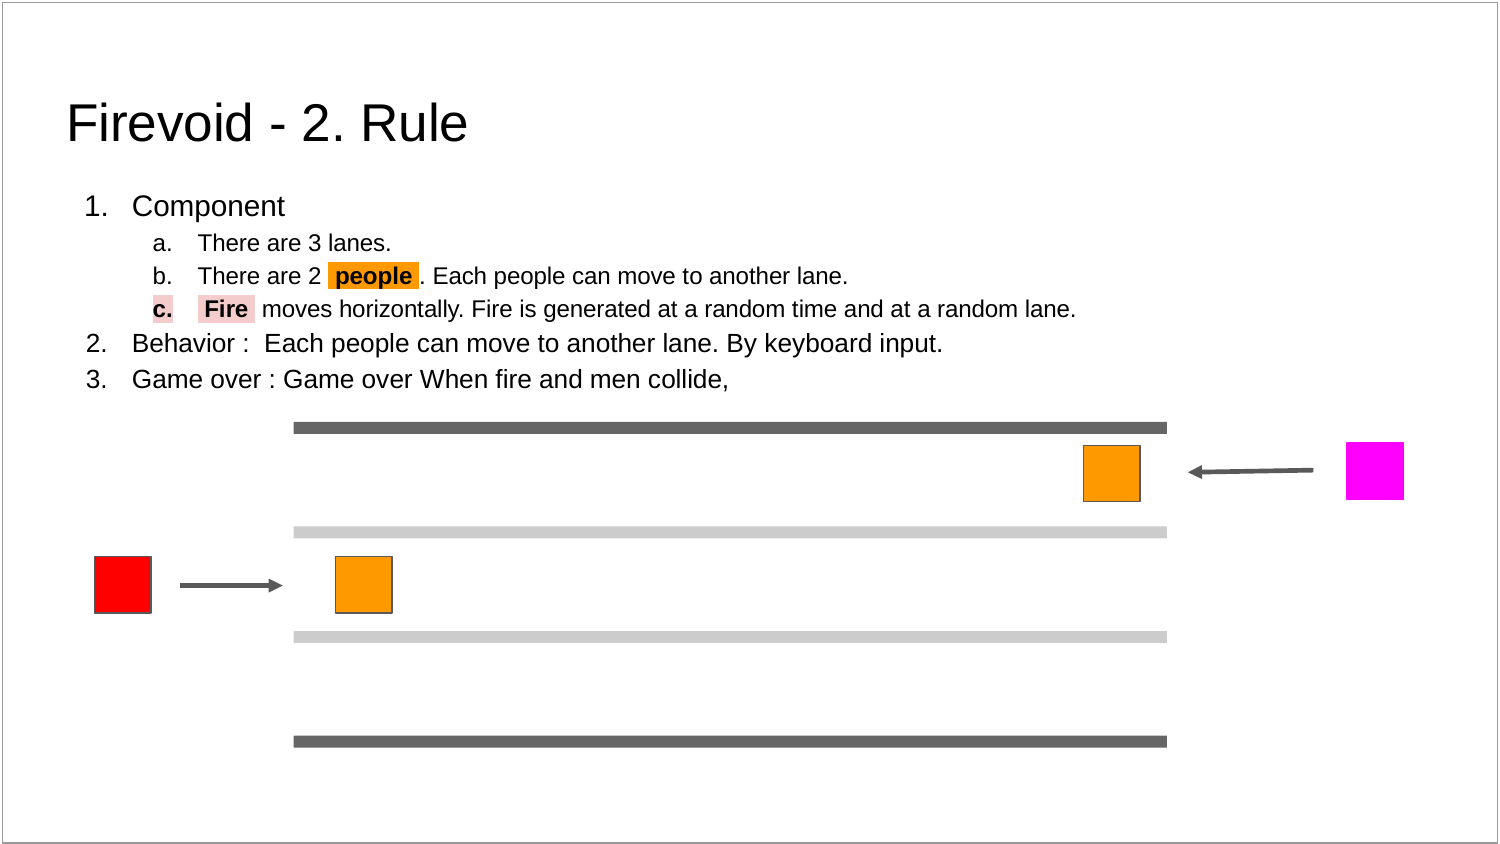

# Firevoid - 2. Rule

Component
There are 3 lanes.
There are 2  people . Each people can move to another lane.
 Fire  moves horizontally. Fire is generated at a random time and at a random lane.
Behavior :  Each people can move to another lane. By keyboard input.
Game over : Game over When fire and men collide,